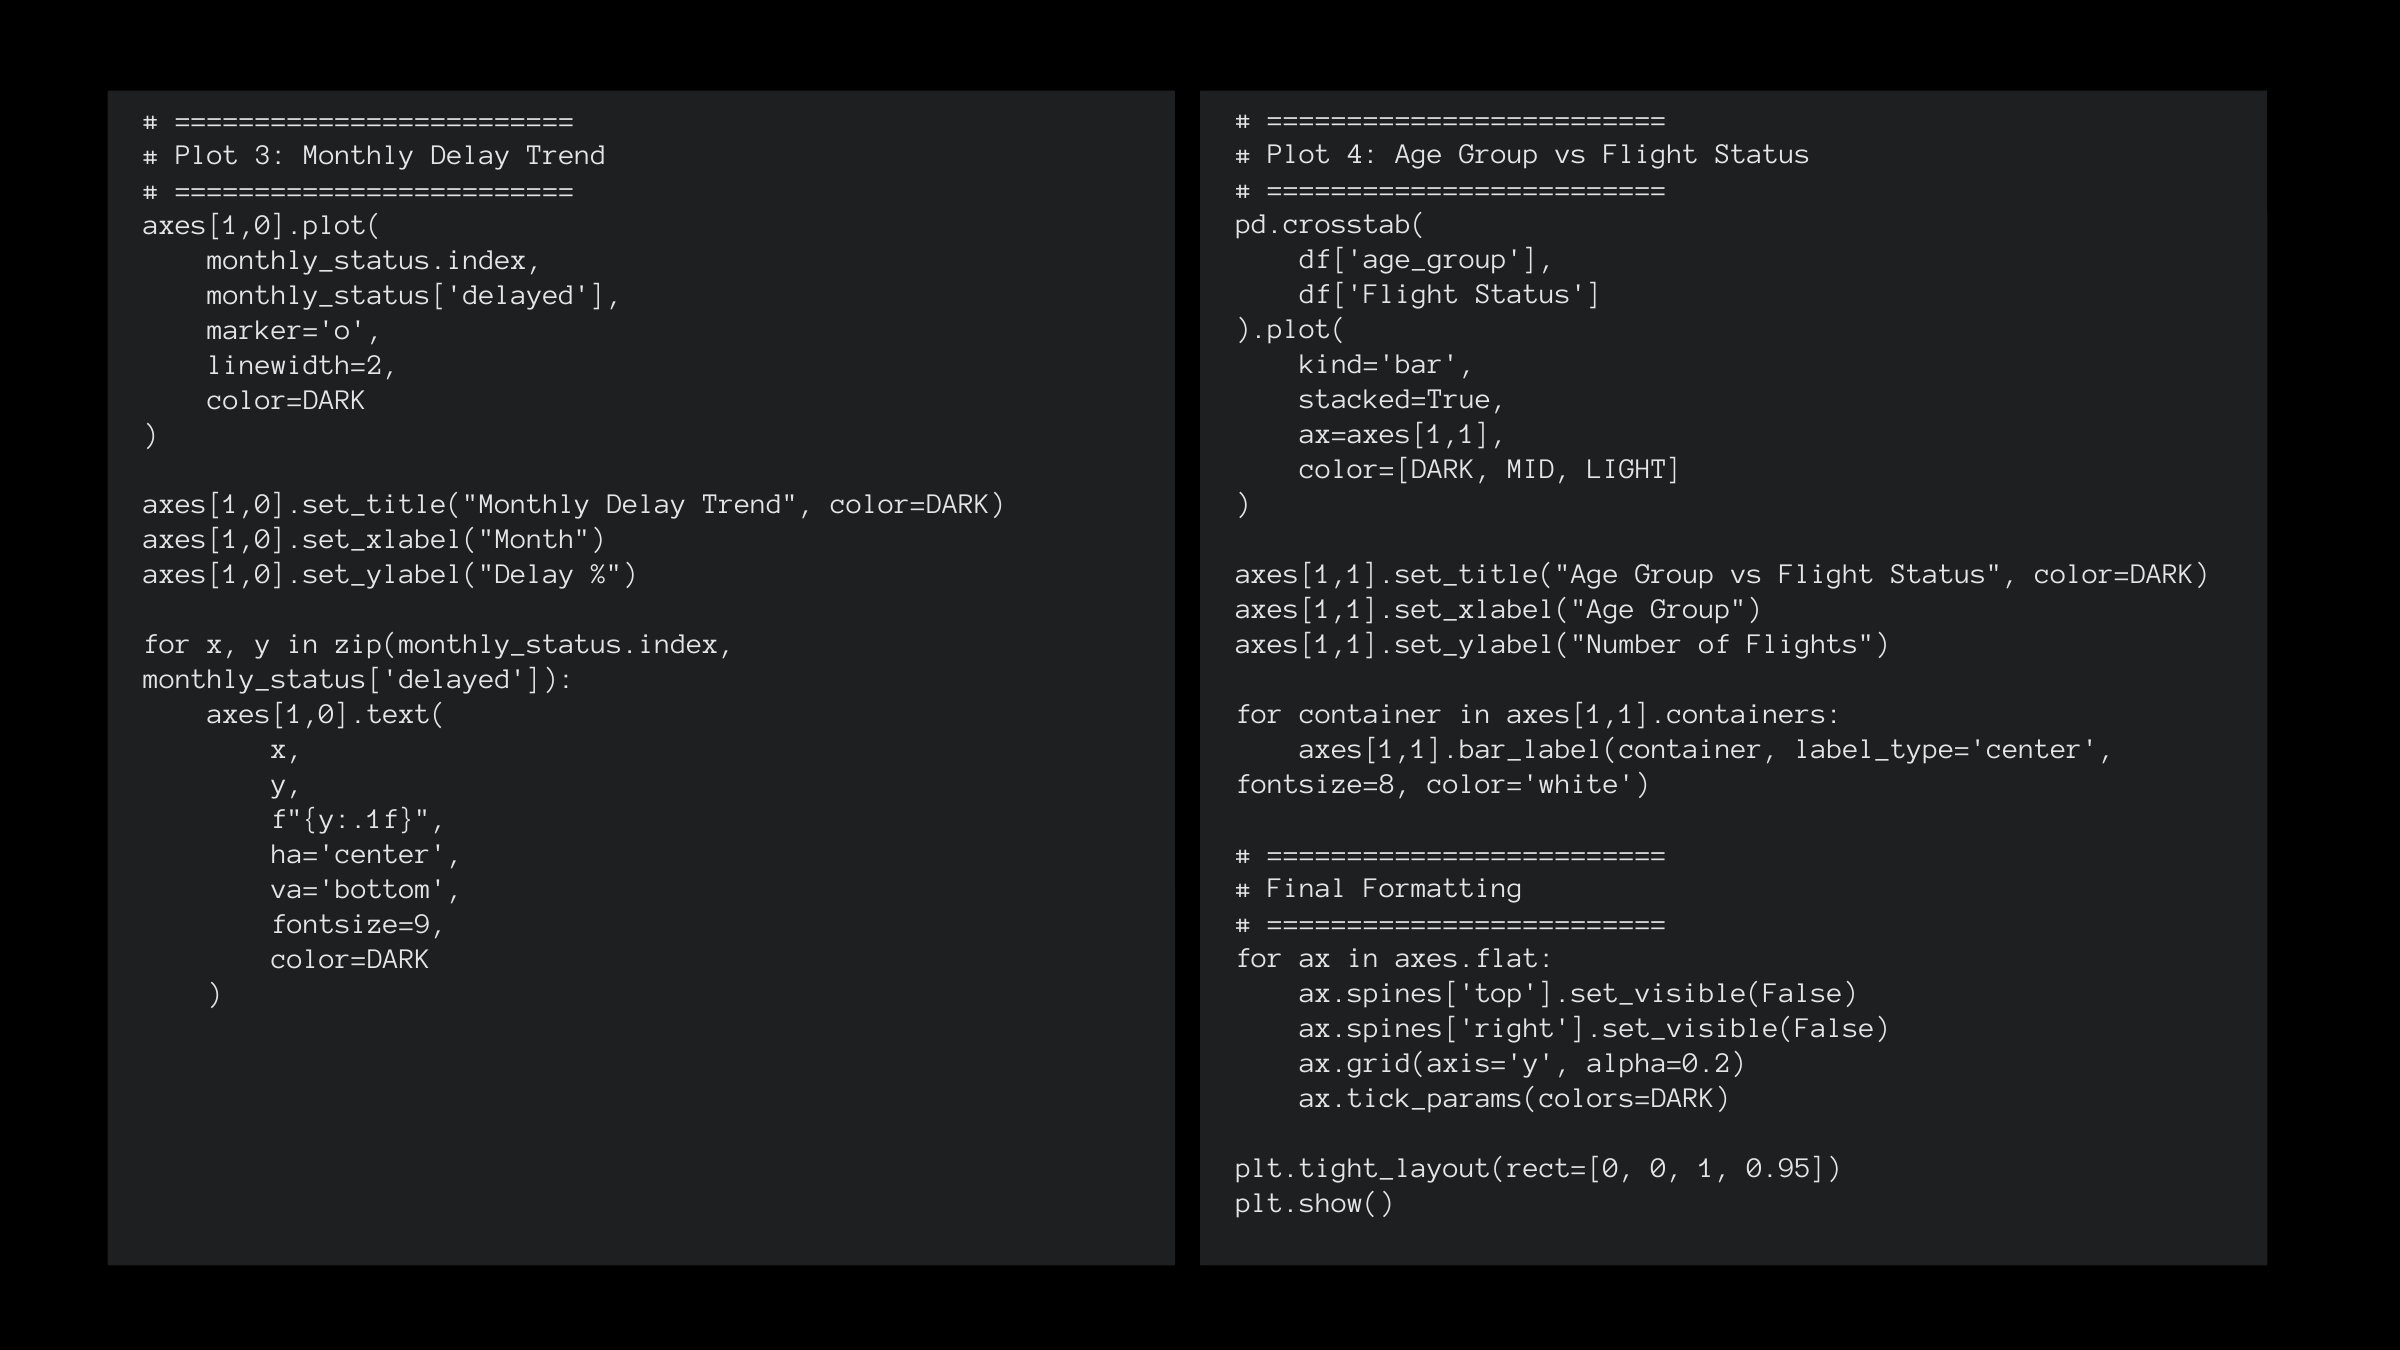

# =========================
# Plot 4: Age Group vs Flight Status
# =========================
pd.crosstab(
    df['age_group'],
    df['Flight Status']
).plot(
    kind='bar',
    stacked=True,
    ax=axes[1,1],
    color=[DARK, MID, LIGHT]
)

axes[1,1].set_title("Age Group vs Flight Status", color=DARK)
axes[1,1].set_xlabel("Age Group")
axes[1,1].set_ylabel("Number of Flights")

for container in axes[1,1].containers:
    axes[1,1].bar_label(container, label_type='center', fontsize=8, color='white')

# =========================
# Final Formatting
# =========================
for ax in axes.flat:
    ax.spines['top'].set_visible(False)
    ax.spines['right'].set_visible(False)
    ax.grid(axis='y', alpha=0.2)
    ax.tick_params(colors=DARK)

plt.tight_layout(rect=[0, 0, 1, 0.95])
plt.show()
# =========================
# Plot 3: Monthly Delay Trend
# =========================
axes[1,0].plot(
    monthly_status.index,
    monthly_status['delayed'],
    marker='o',
    linewidth=2,
    color=DARK
)

axes[1,0].set_title("Monthly Delay Trend", color=DARK)
axes[1,0].set_xlabel("Month")
axes[1,0].set_ylabel("Delay %")

for x, y in zip(monthly_status.index, monthly_status['delayed']):
    axes[1,0].text(
        x,
        y,
        f"{y:.1f}",
        ha='center',
        va='bottom',
        fontsize=9,
        color=DARK
    )